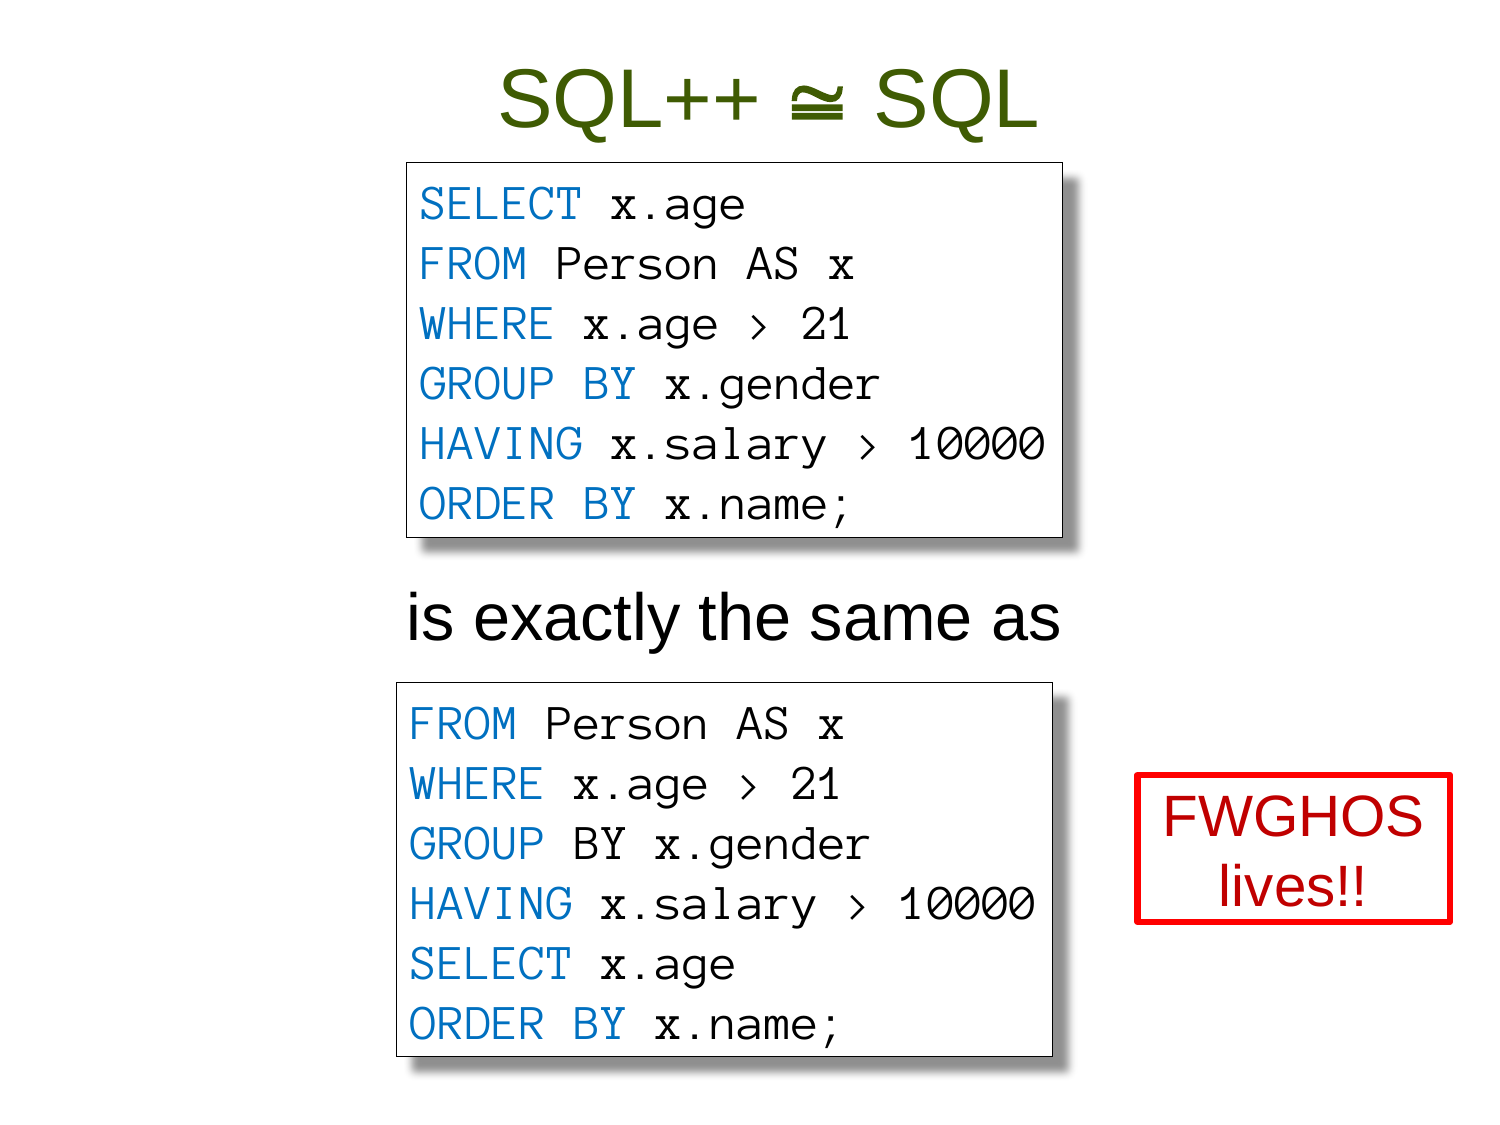

# SQL++ ≅ SQL
SELECT x.age
FROM Person AS x
WHERE x.age > 21
GROUP BY x.gender
HAVING x.salary > 10000
ORDER BY x.name;
is exactly the same as
FROM Person AS x
WHERE x.age > 21
GROUP BY x.gender
HAVING x.salary > 10000
SELECT x.age
ORDER BY x.name;
FWGHOS
lives!!